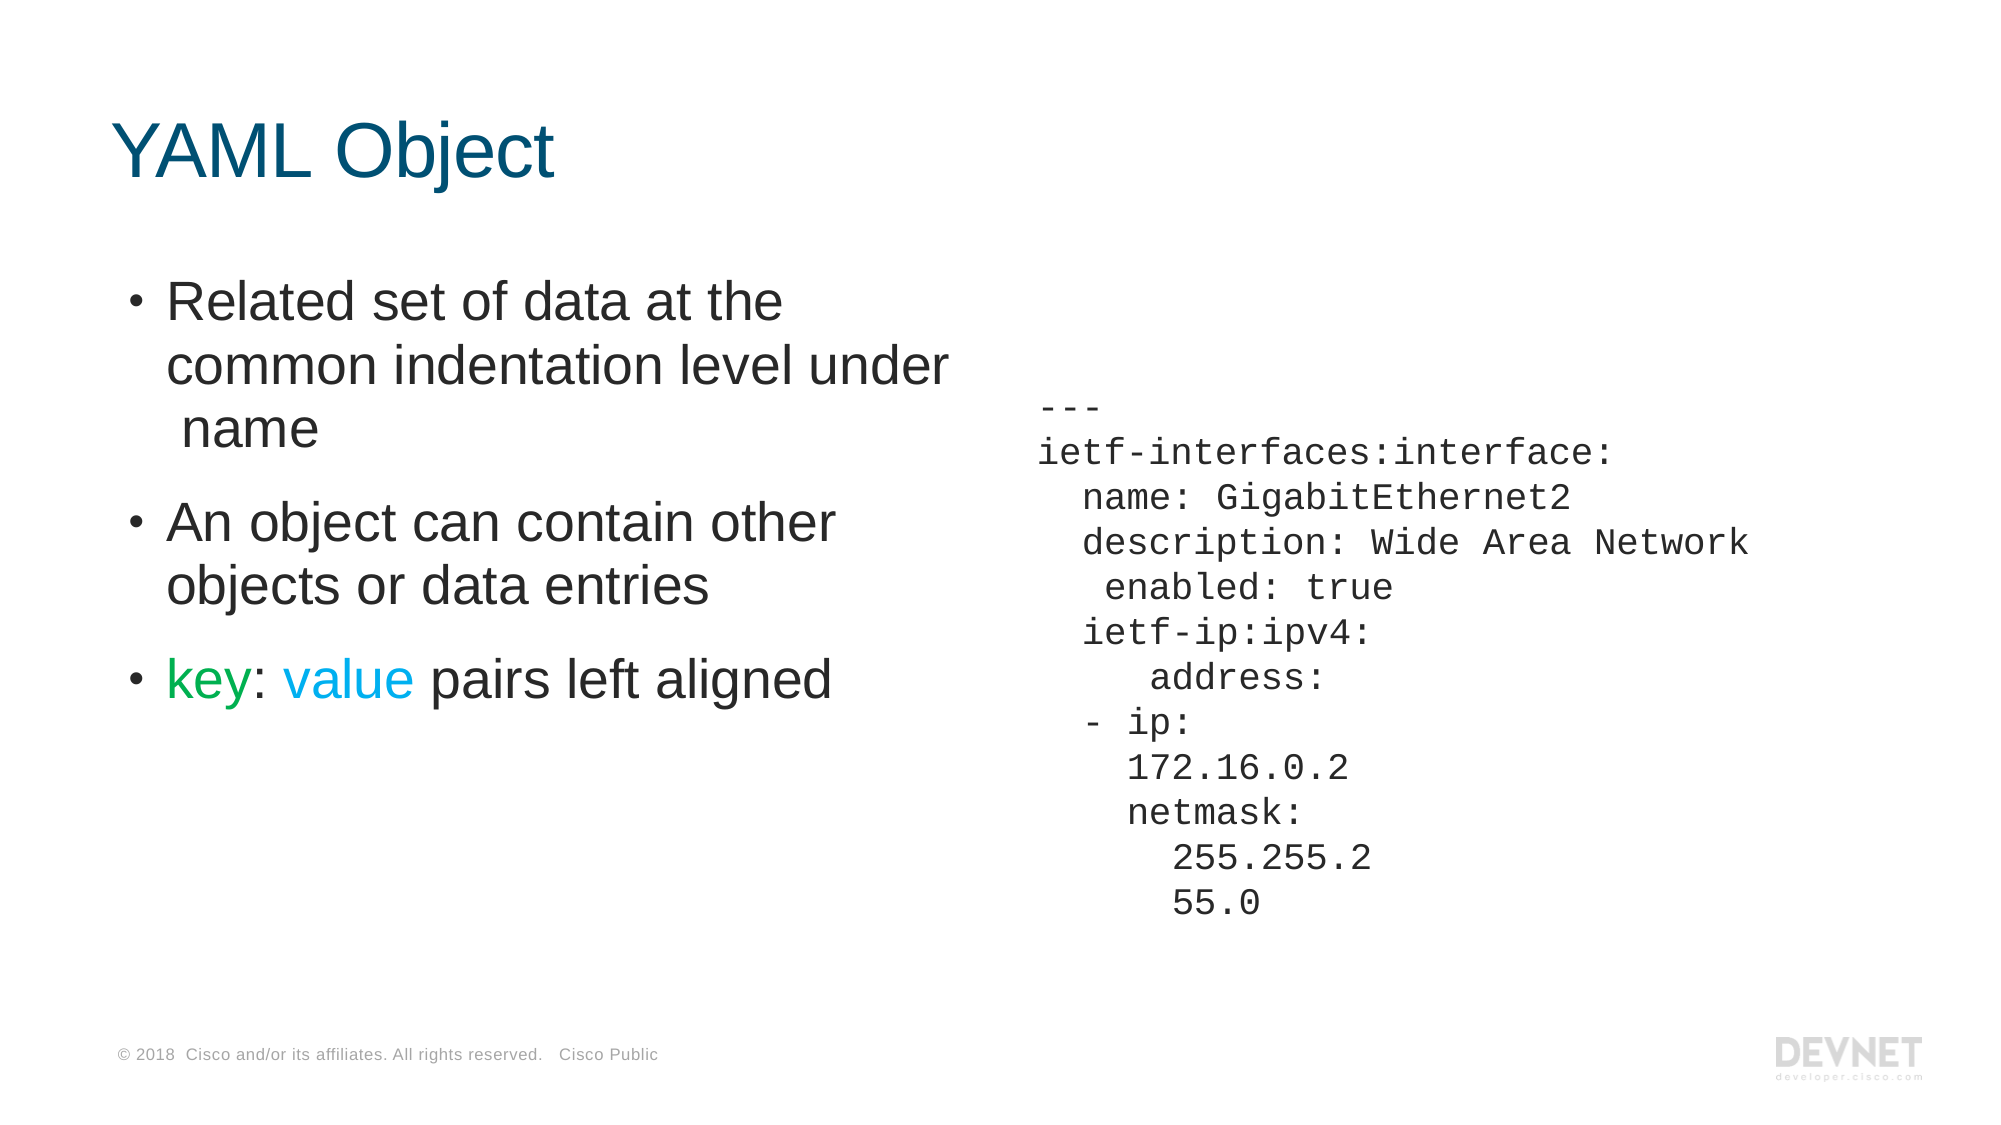

# YAML Object
Related set of data at the  common indentation level under  name
An object can contain other objects or data entries
key: value pairs left aligned
---
ietf-interfaces:interface:  name: GigabitEthernet2  description: Wide Area Network  enabled: true
ietf-ip:ipv4:  address:
- ip: 172.16.0.2
netmask: 255.255.255.0